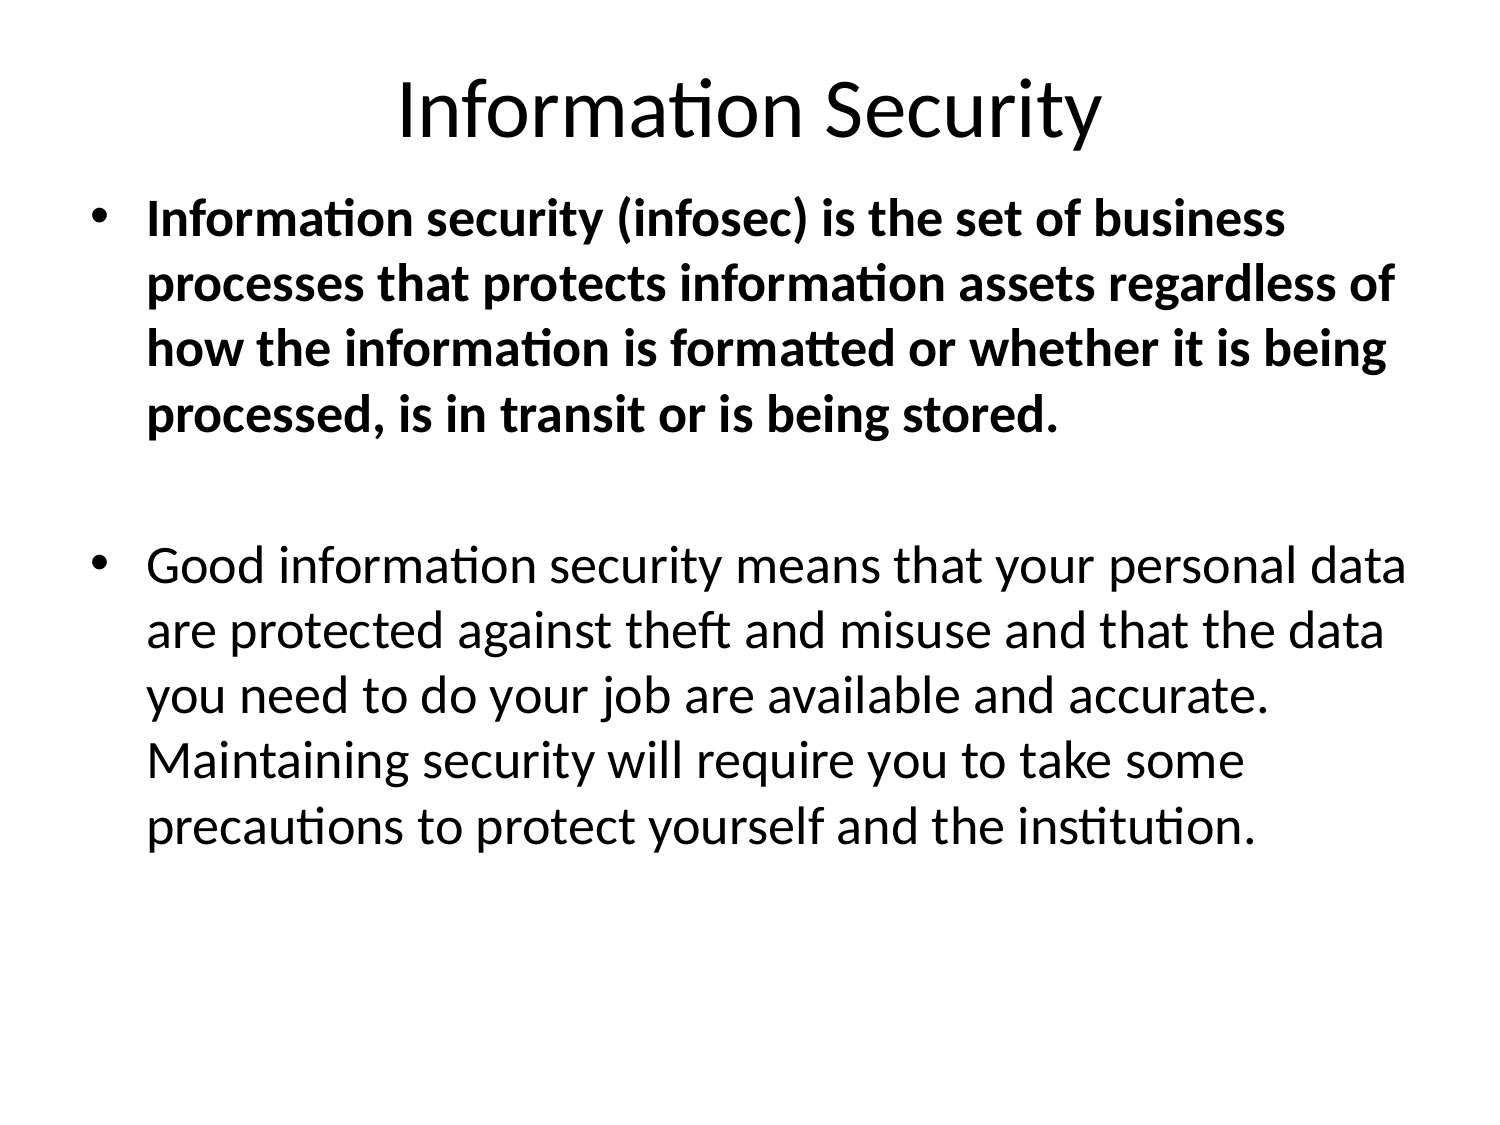

# Information Security
Information security (infosec) is the set of business processes that protects information assets regardless of how the information is formatted or whether it is being processed, is in transit or is being stored.

Good information security means that your personal data are protected against theft and misuse and that the data you need to do your job are available and accurate. Maintaining security will require you to take some precautions to protect yourself and the institution.